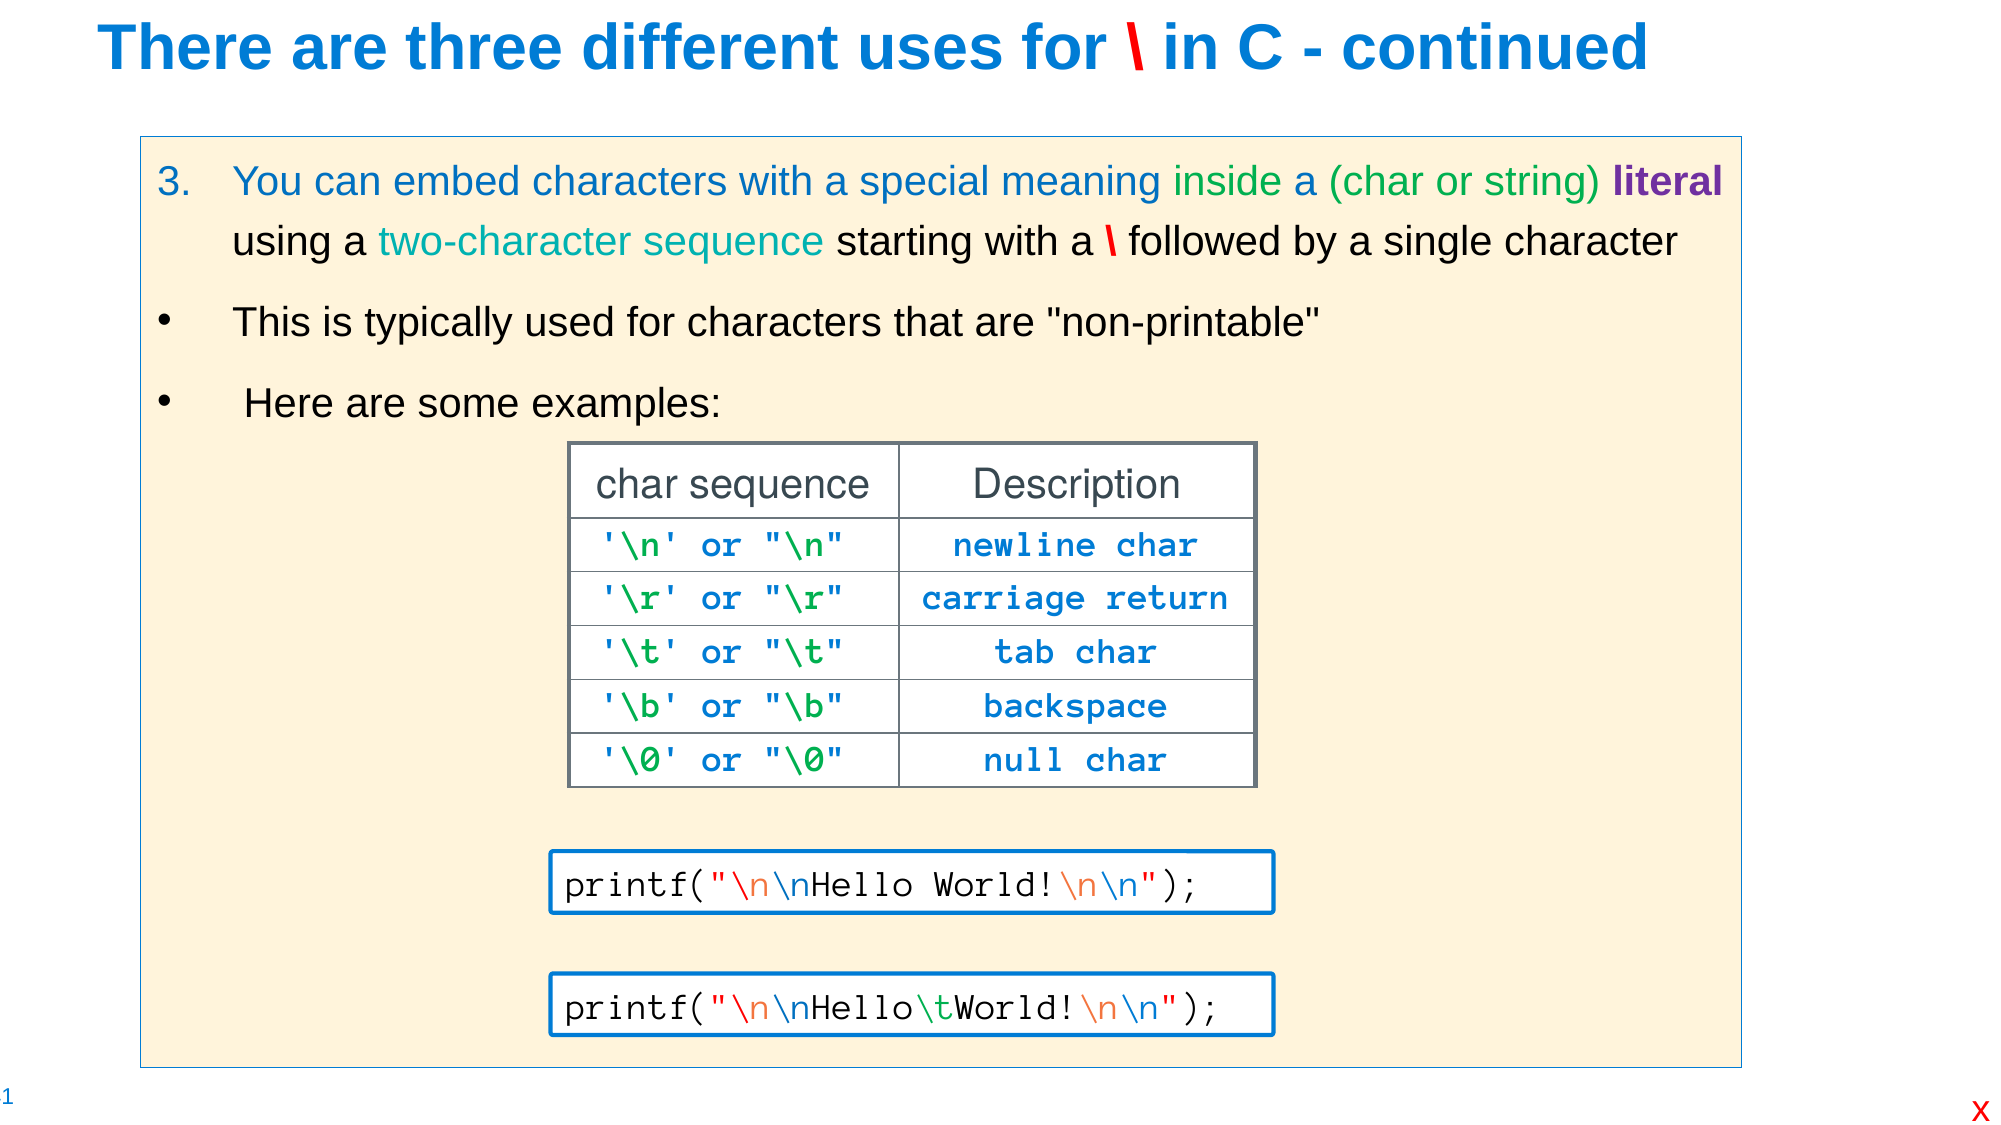

# There are three different uses for \ in C - continued
You can embed characters with a special meaning inside a (char or string) literal using a two-character sequence starting with a \ followed by a single character
This is typically used for characters that are "non-printable"
 Here are some examples:

| char sequence | Description |
| --- | --- |
| '\n' or "\n" | newline char |
| '\r' or "\r" | carriage return |
| '\t' or "\t" | tab char |
| '\b' or "\b" | backspace |
| '\0' or "\0" | null char |
printf("\n\nHello World!\n\n");
printf("\n\nHello\tWorld!\n\n");
x